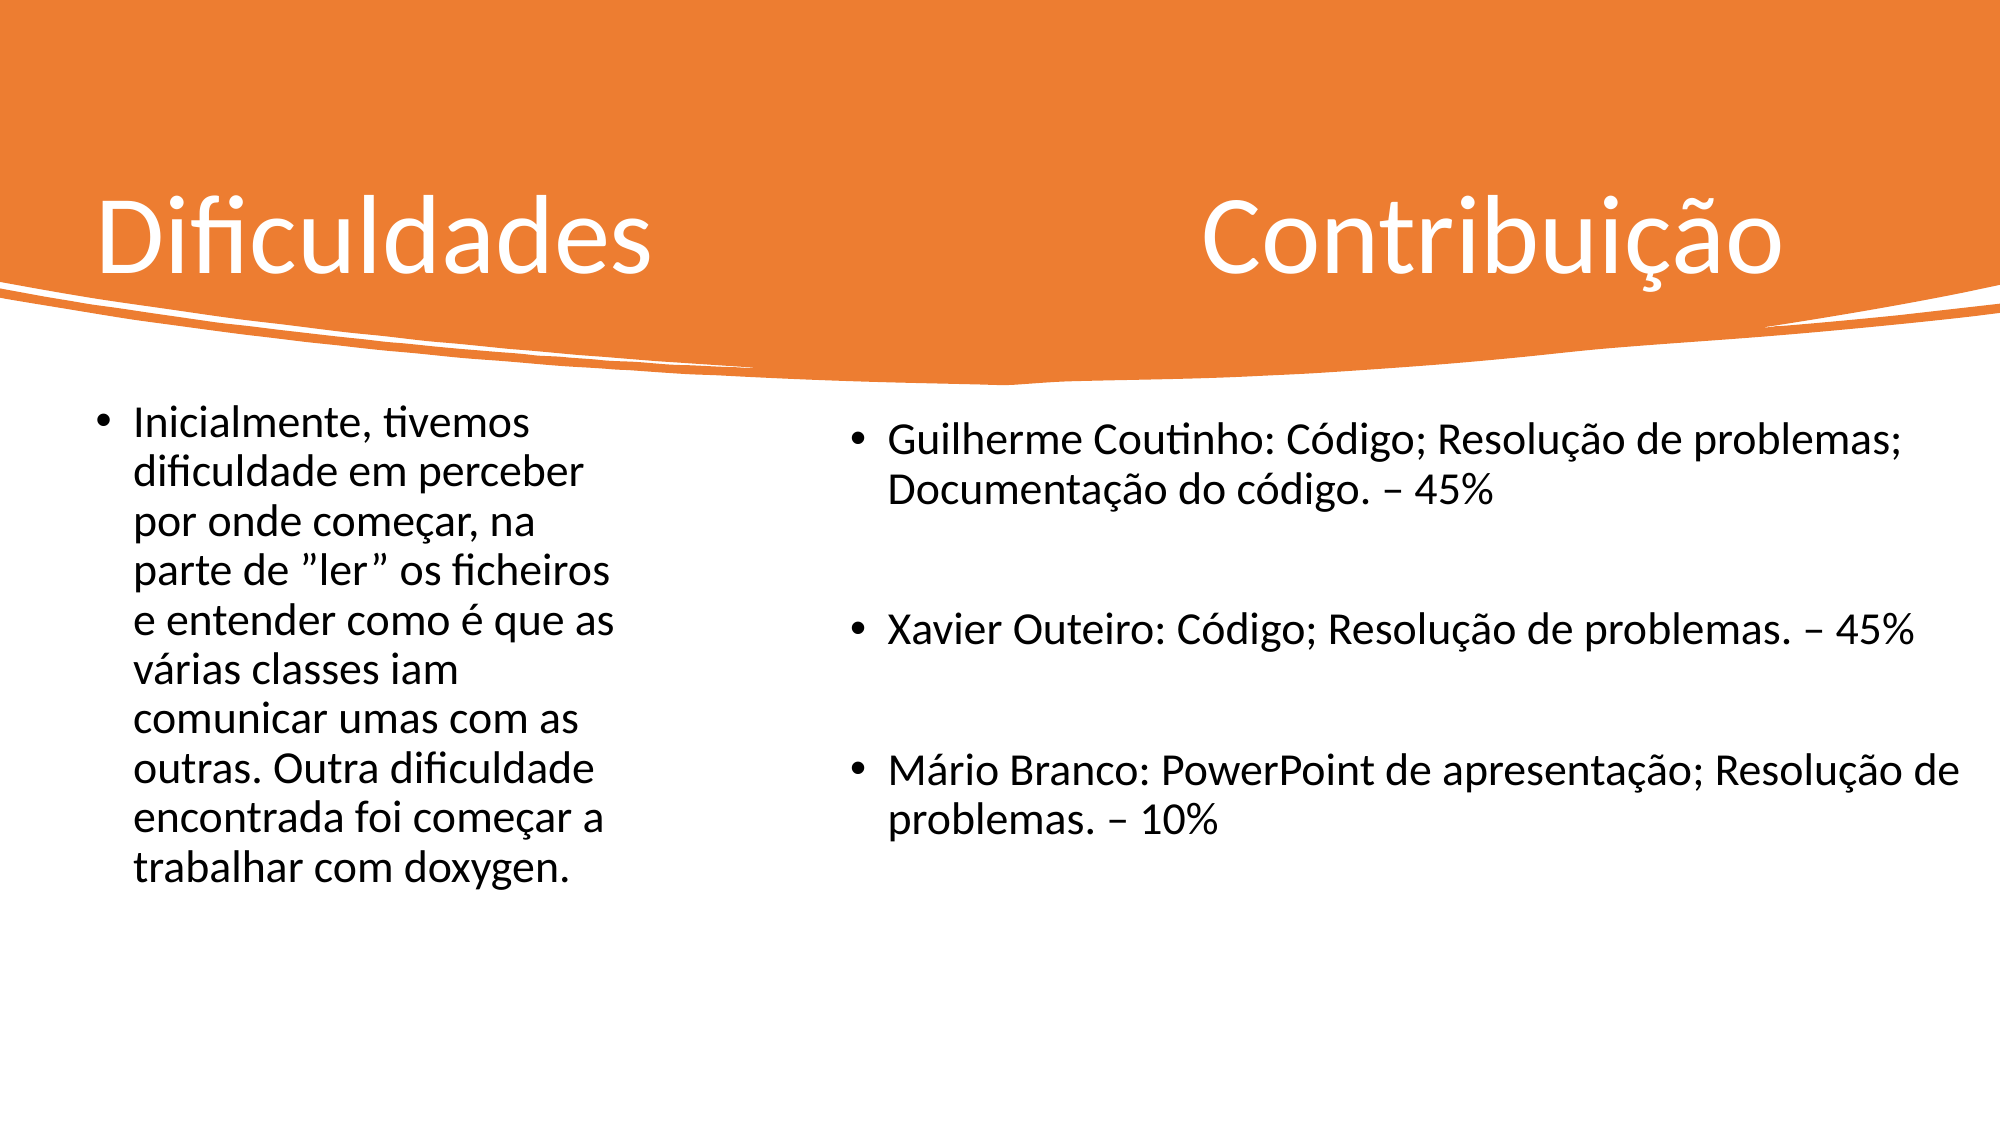

Contribuição
# Dificuldades
Inicialmente, tivemos dificuldade em perceber por onde começar, na parte de ”ler” os ficheiros e entender como é que as várias classes iam comunicar umas com as outras. Outra dificuldade encontrada foi começar a trabalhar com doxygen.

Guilherme Coutinho: Código; Resolução de problemas; Documentação do código. – 45%

Xavier Outeiro: Código; Resolução de problemas. – 45%

Mário Branco: PowerPoint de apresentação; Resolução de problemas. – 10%